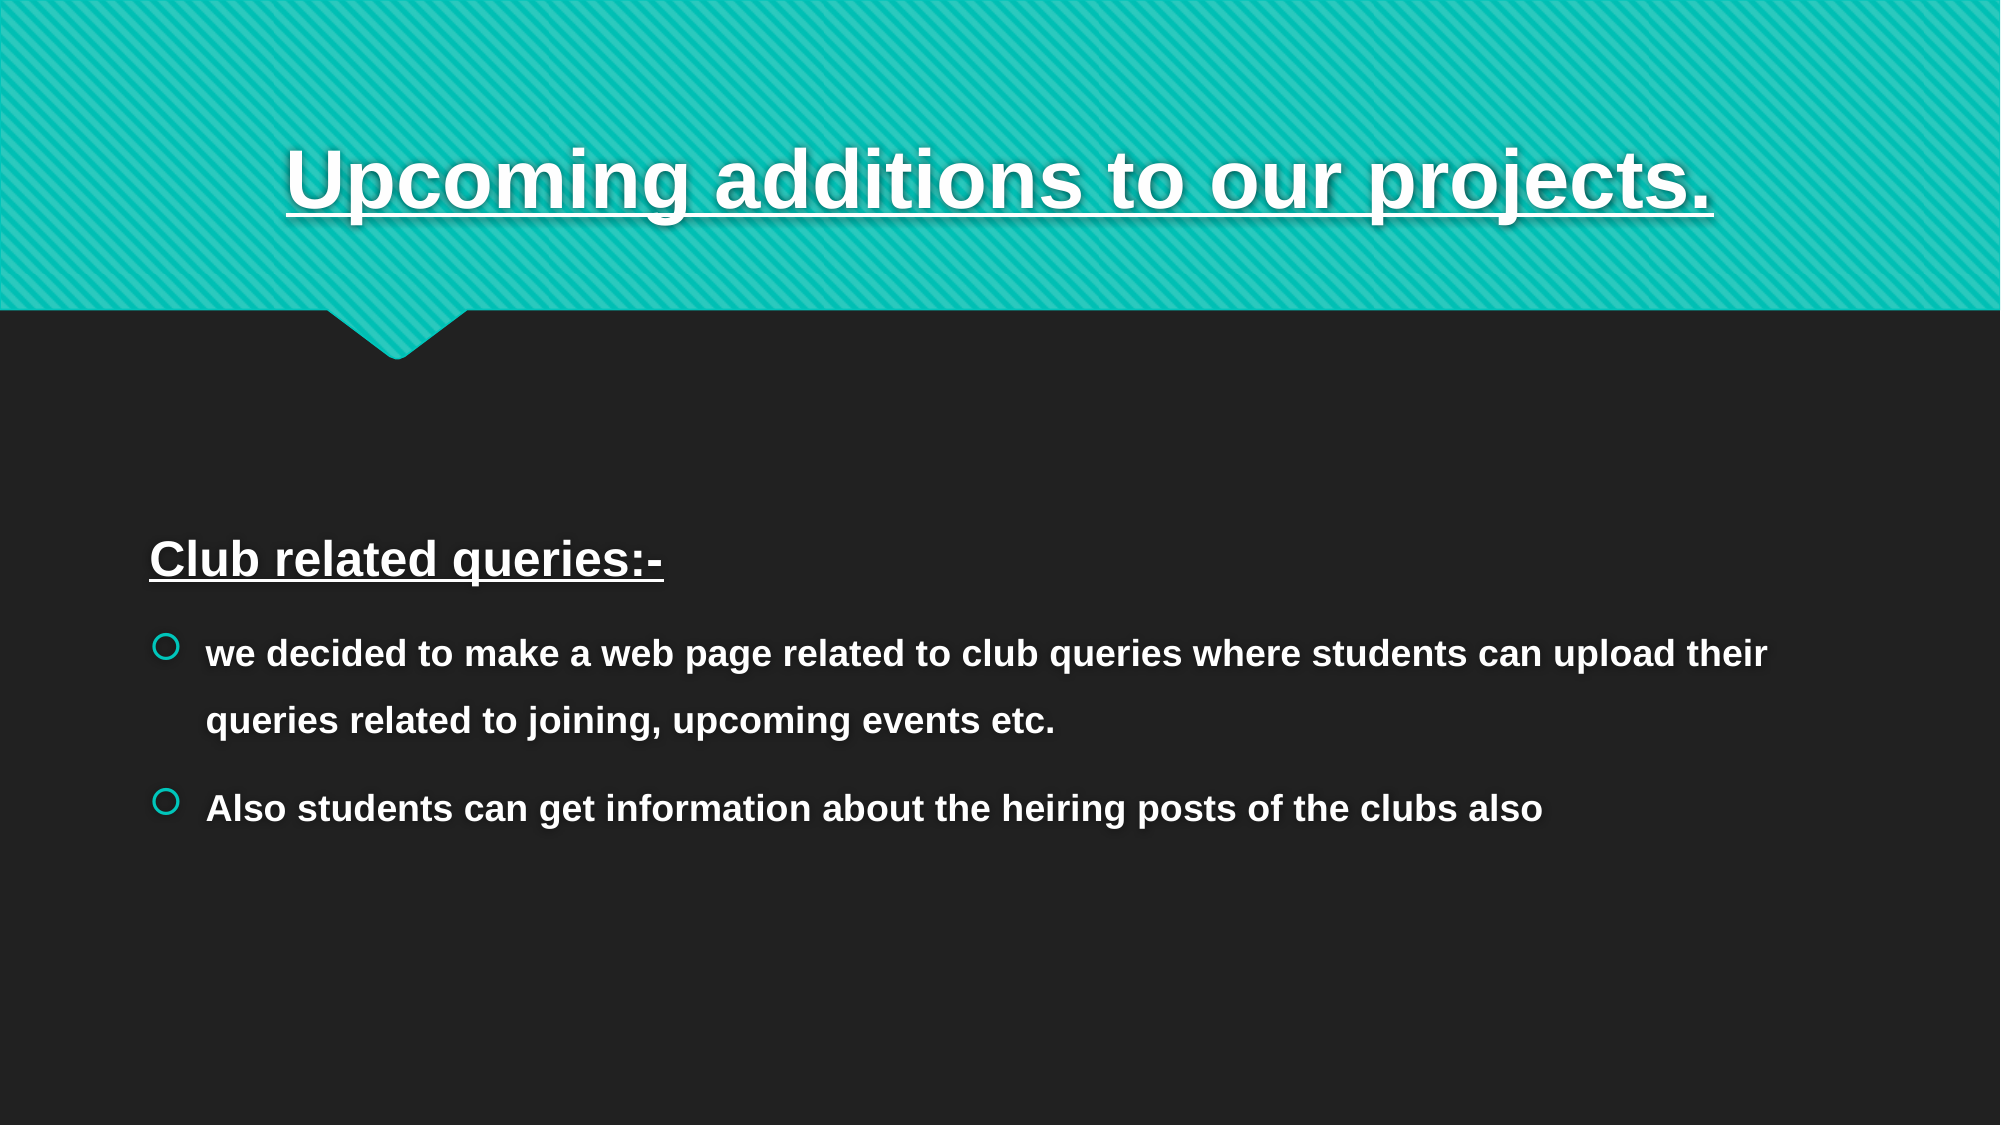

# Upcoming additions to our projects.
Club related queries:-
we decided to make a web page related to club queries where students can upload their queries related to joining, upcoming events etc.
Also students can get information about the heiring posts of the clubs also